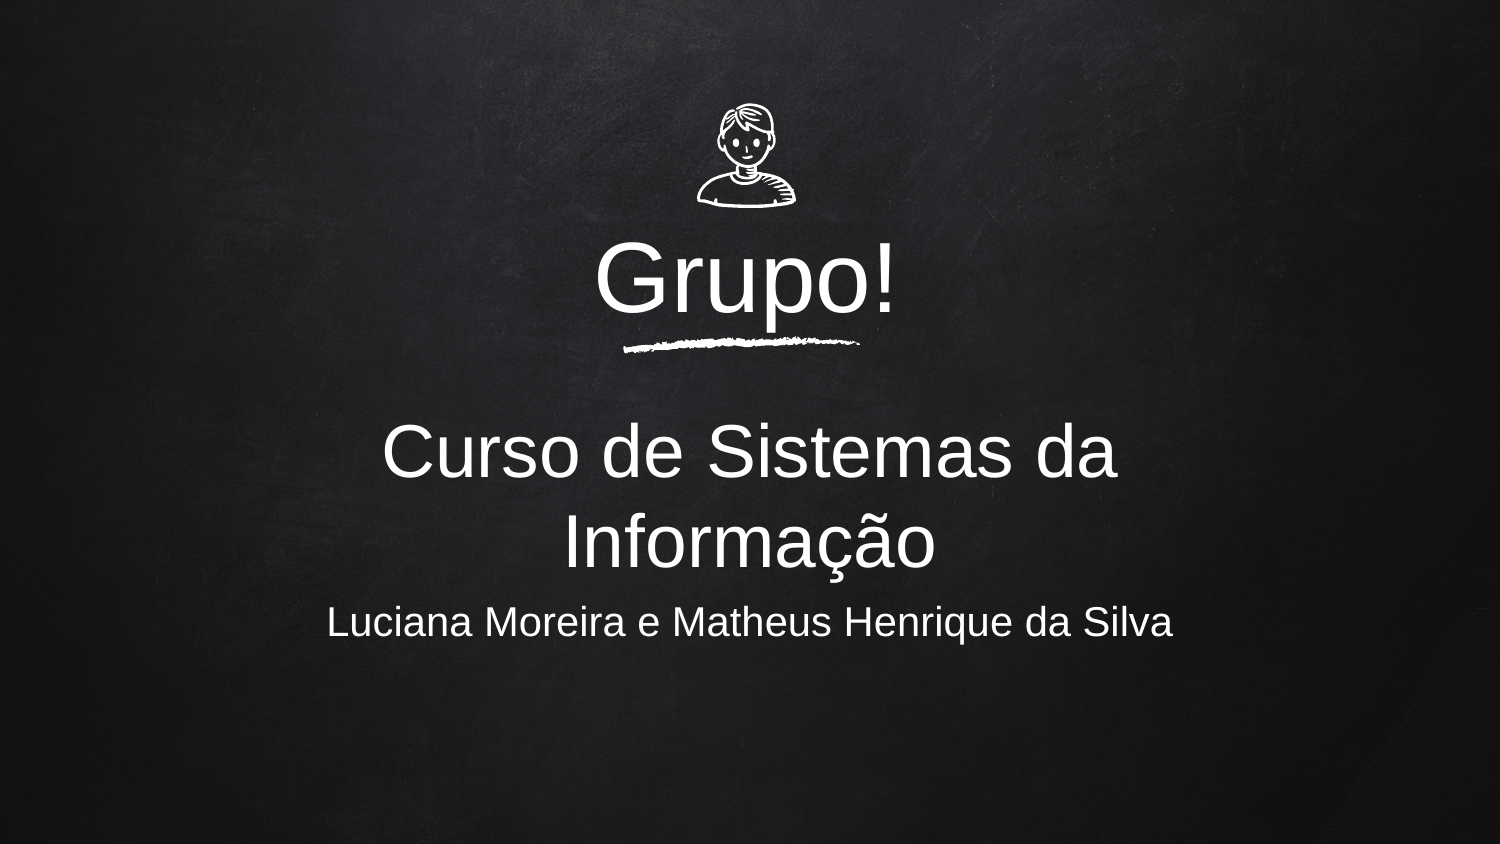

Grupo!

Curso de Sistemas da Informação
Luciana Moreira e Matheus Henrique da Silva